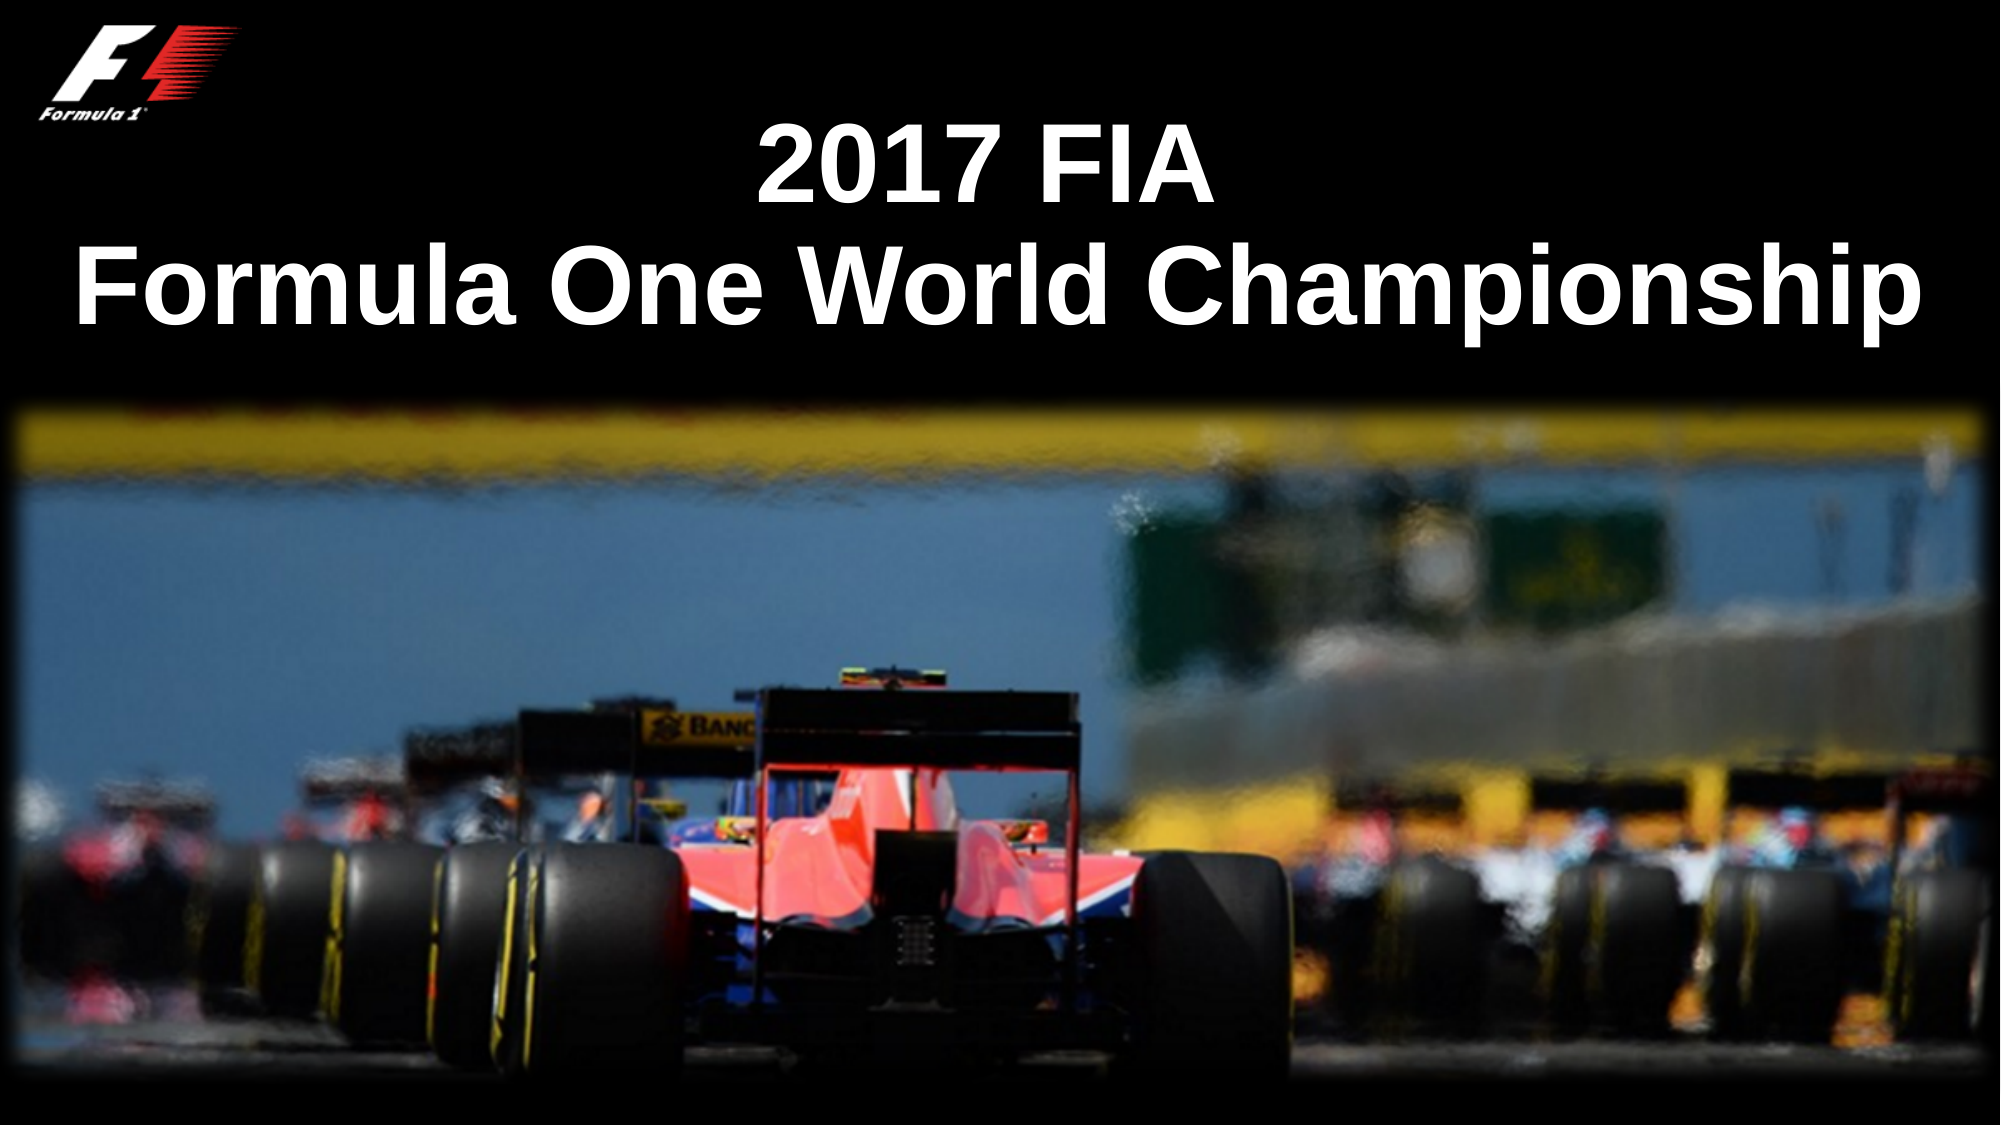

# 2017 FIA Formula One World Championship